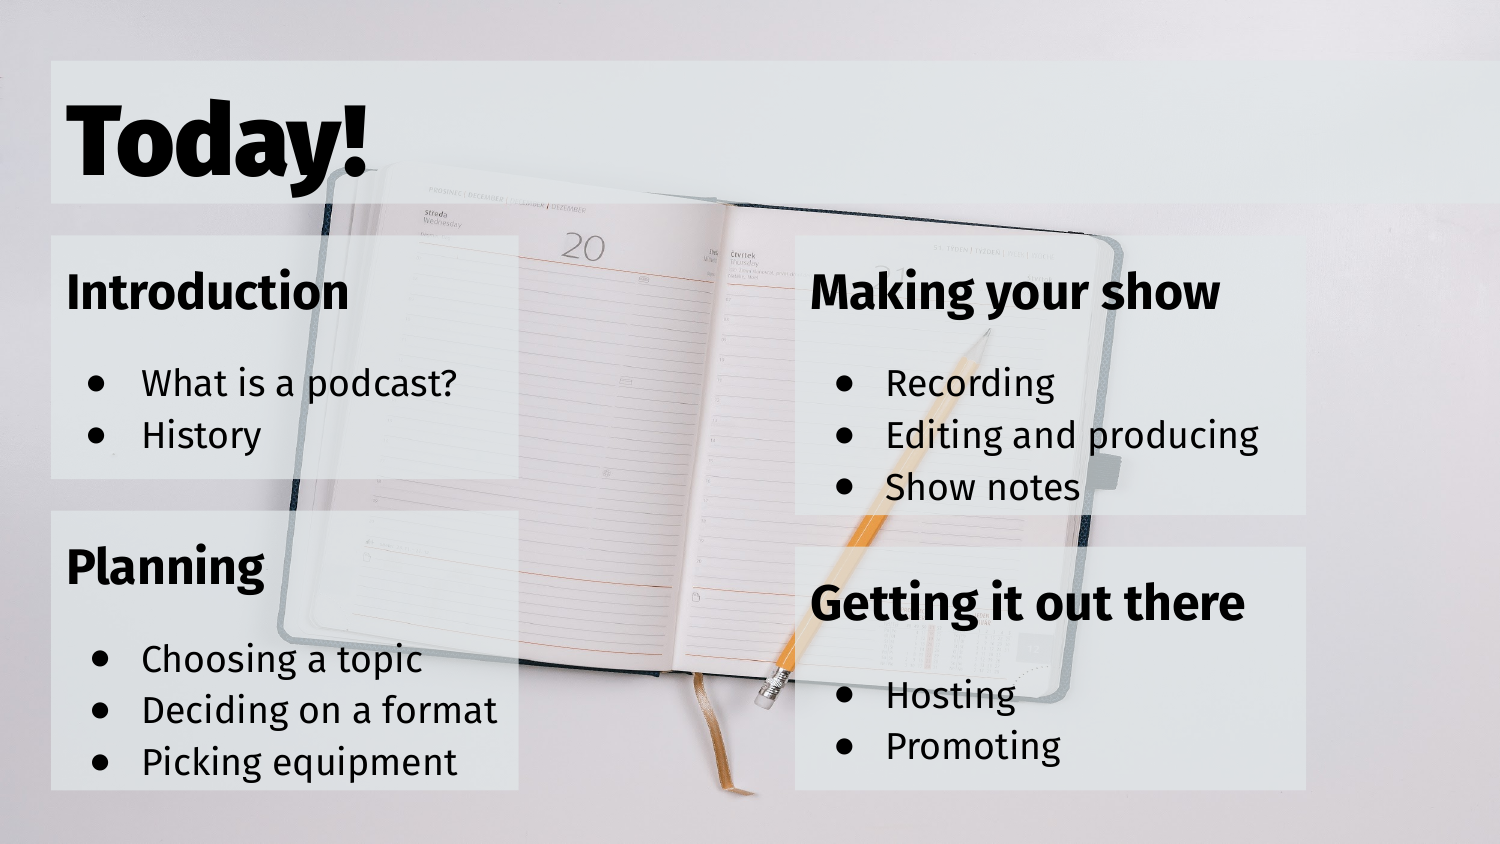

# Today!
Introduction
What is a podcast?
History
Making your show
Recording
Editing and producing
Show notes
Planning
Choosing a topic
Deciding on a format
Picking equipment
Getting it out there
Hosting
Promoting